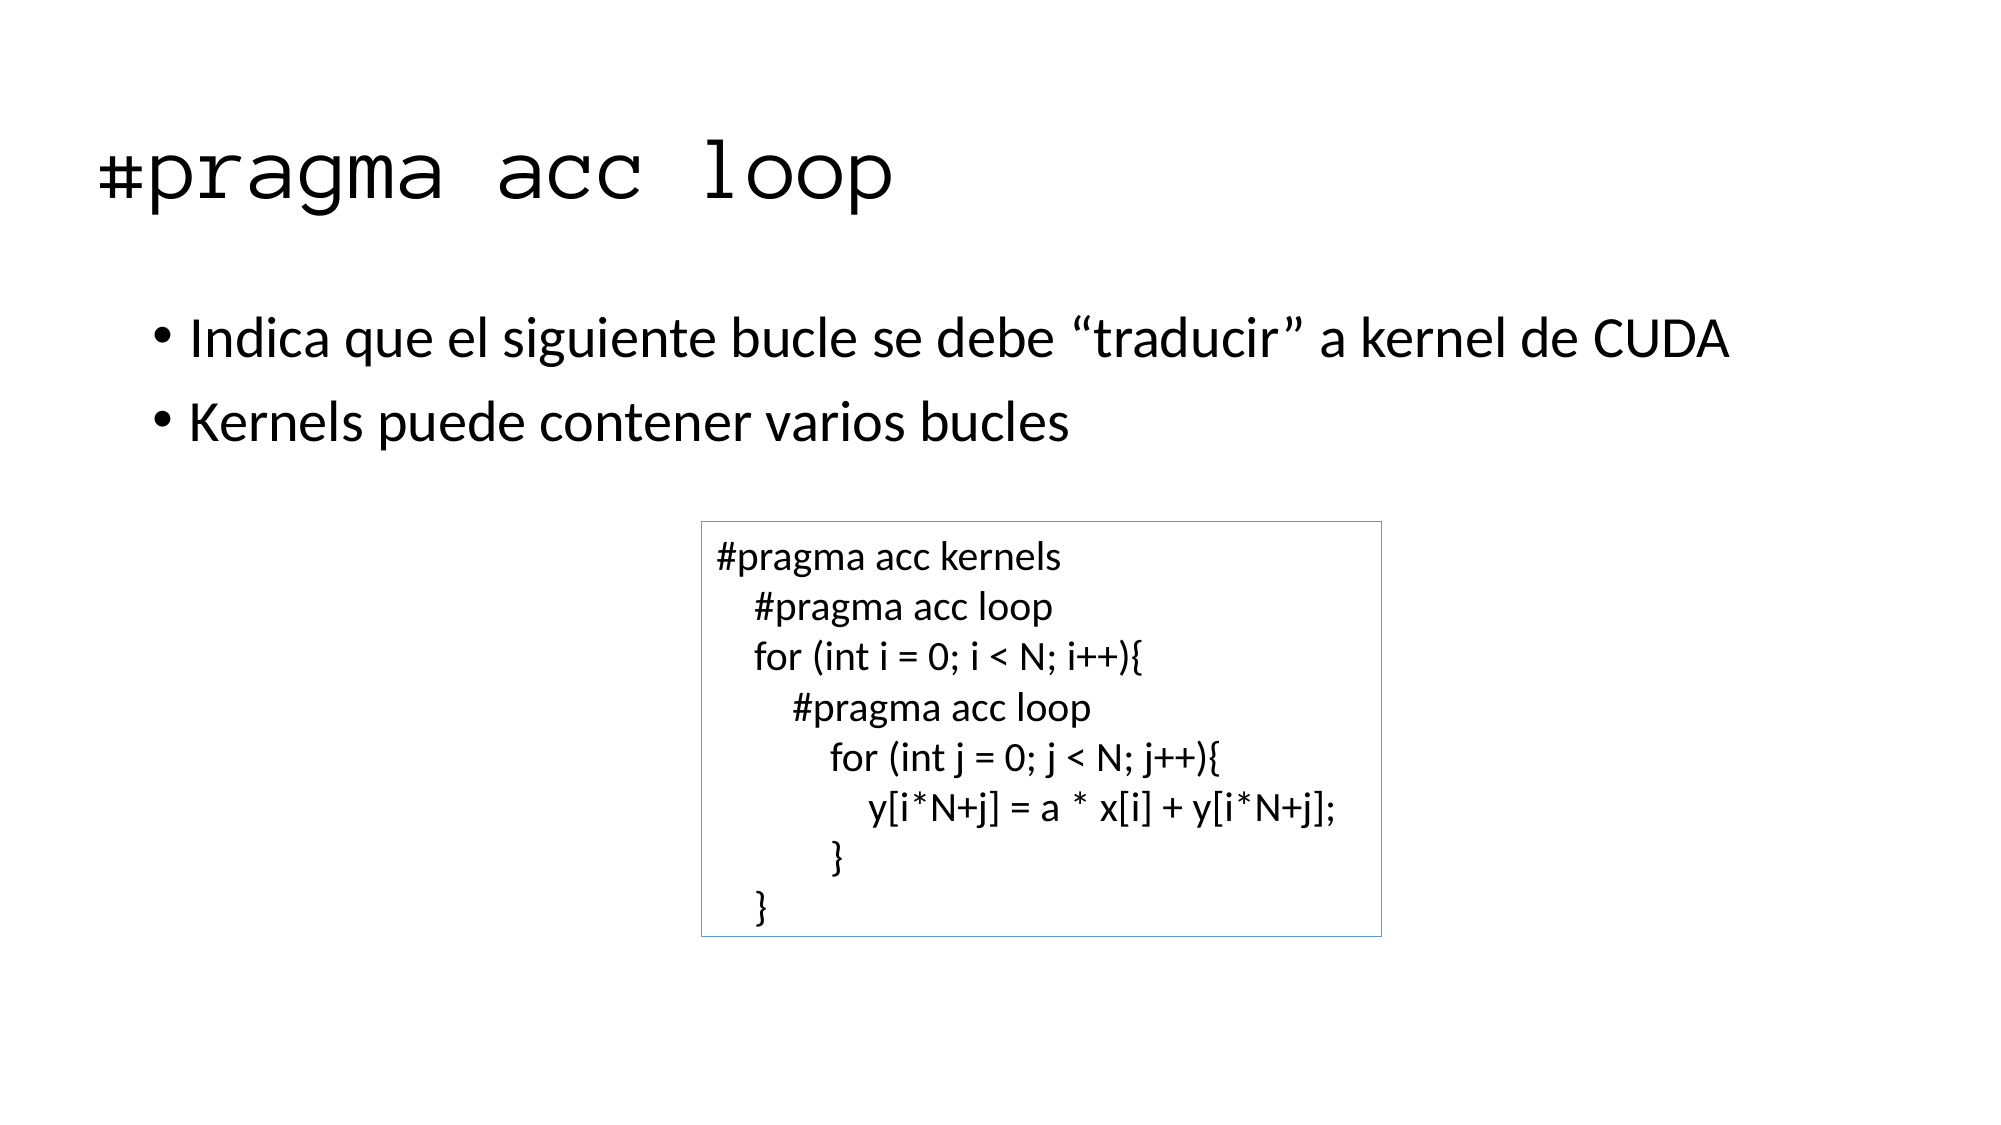

# #pragma acc loop
Indica que el siguiente bucle se debe “traducir” a kernel de CUDA
Kernels puede contener varios bucles

#pragma acc kernels
    #pragma acc loop
    for (int i = 0; i < N; i++){
        #pragma acc loop
            for (int j = 0; j < N; j++){
                y[i*N+j] = a * x[i] + y[i*N+j];
            }
    }